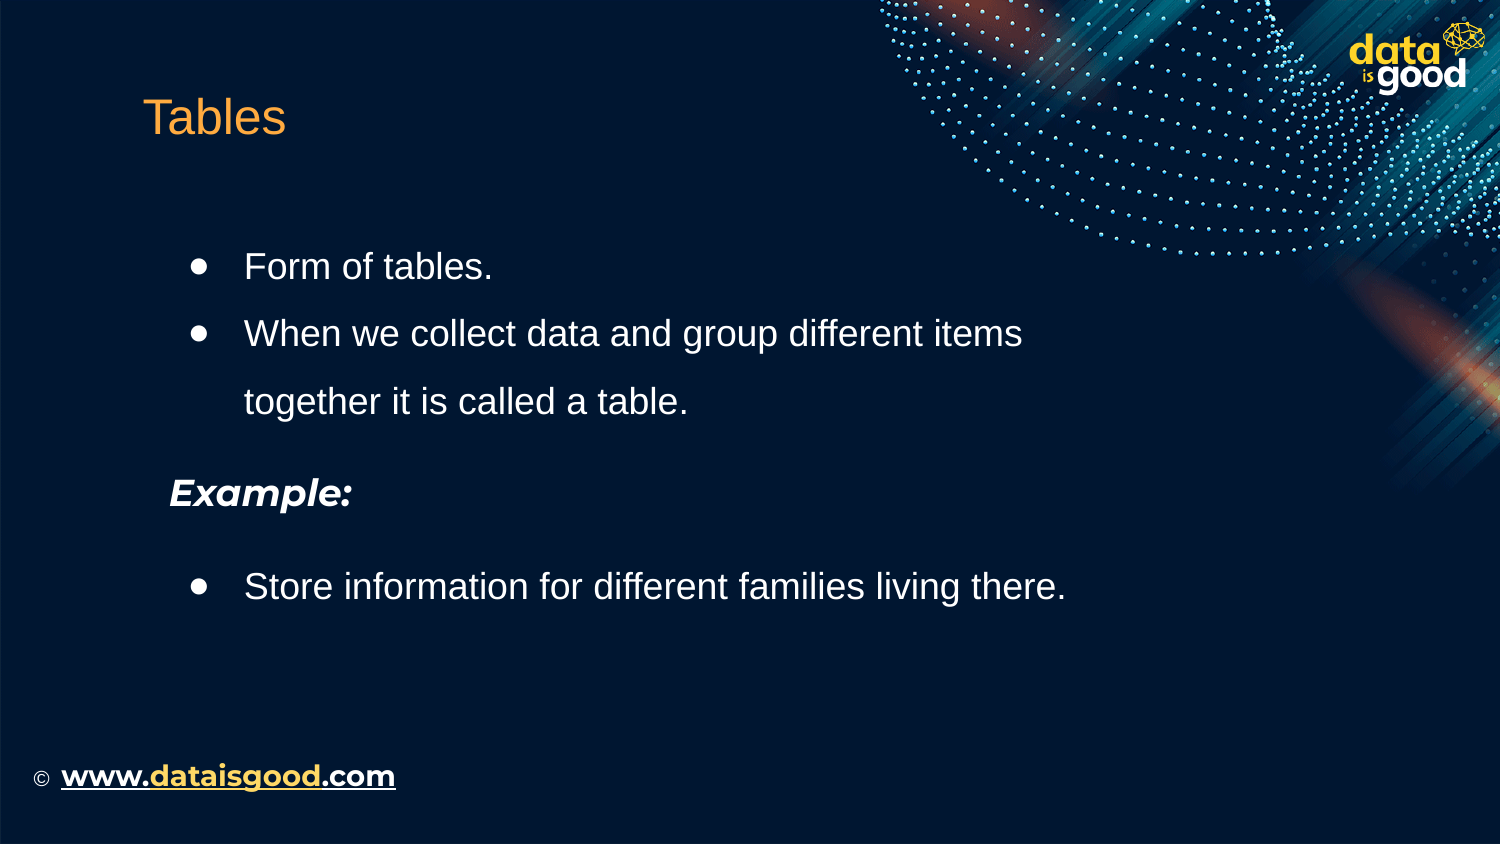

# Tables
Form of tables.
When we collect data and group different items together it is called a table.
Example:
Store information for different families living there.